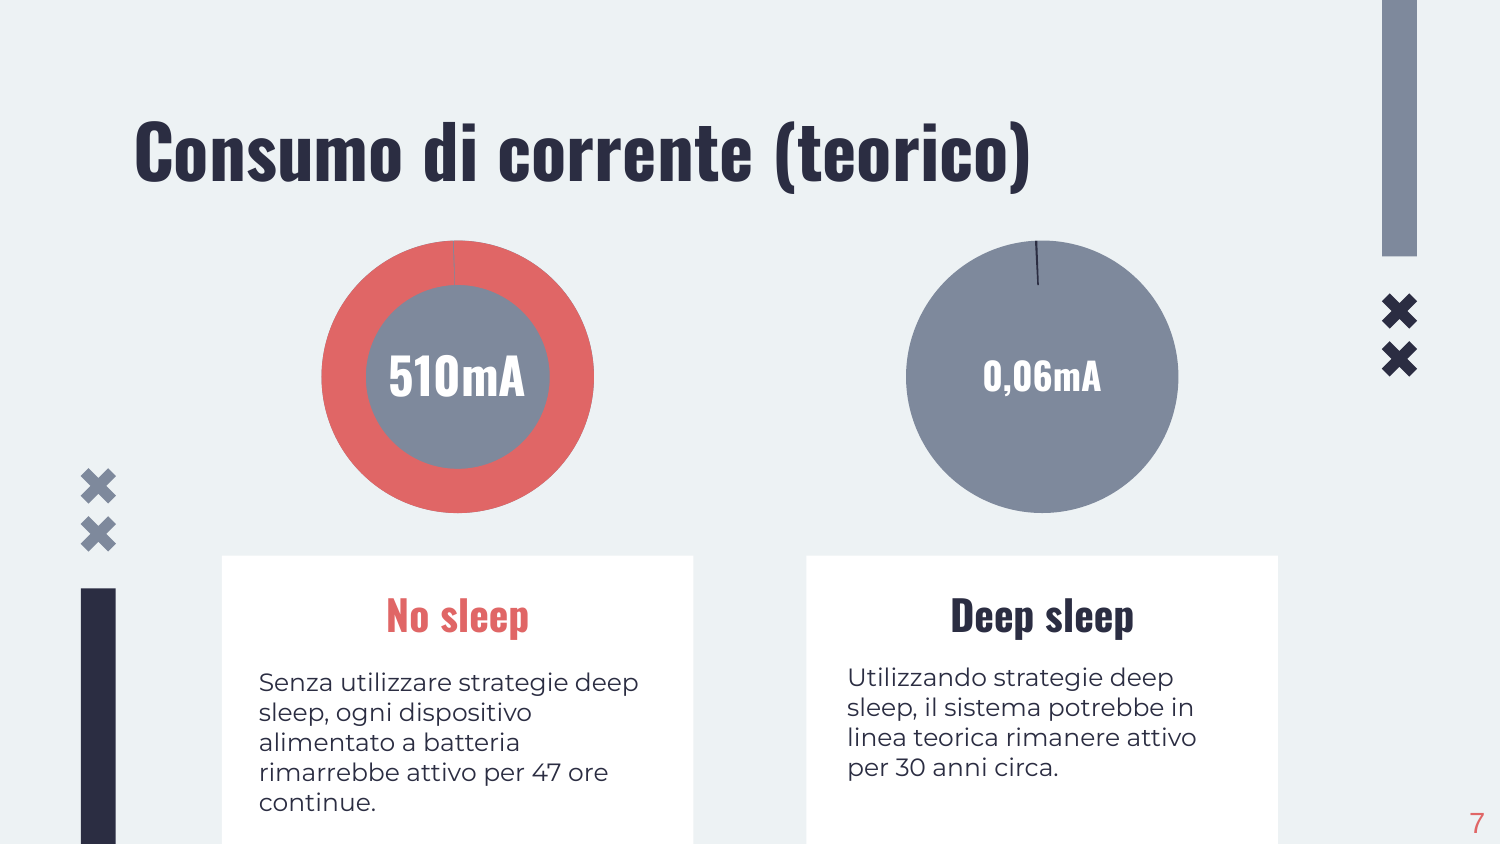

# Consumo di corrente (teorico)
510mA
0,06mA

No sleep
Deep sleep
Senza utilizzare strategie deep sleep, ogni dispositivo alimentato a batteria rimarrebbe attivo per 47 ore continue.
Utilizzando strategie deep sleep, il sistema potrebbe in linea teorica rimanere attivo per 30 anni circa.
7